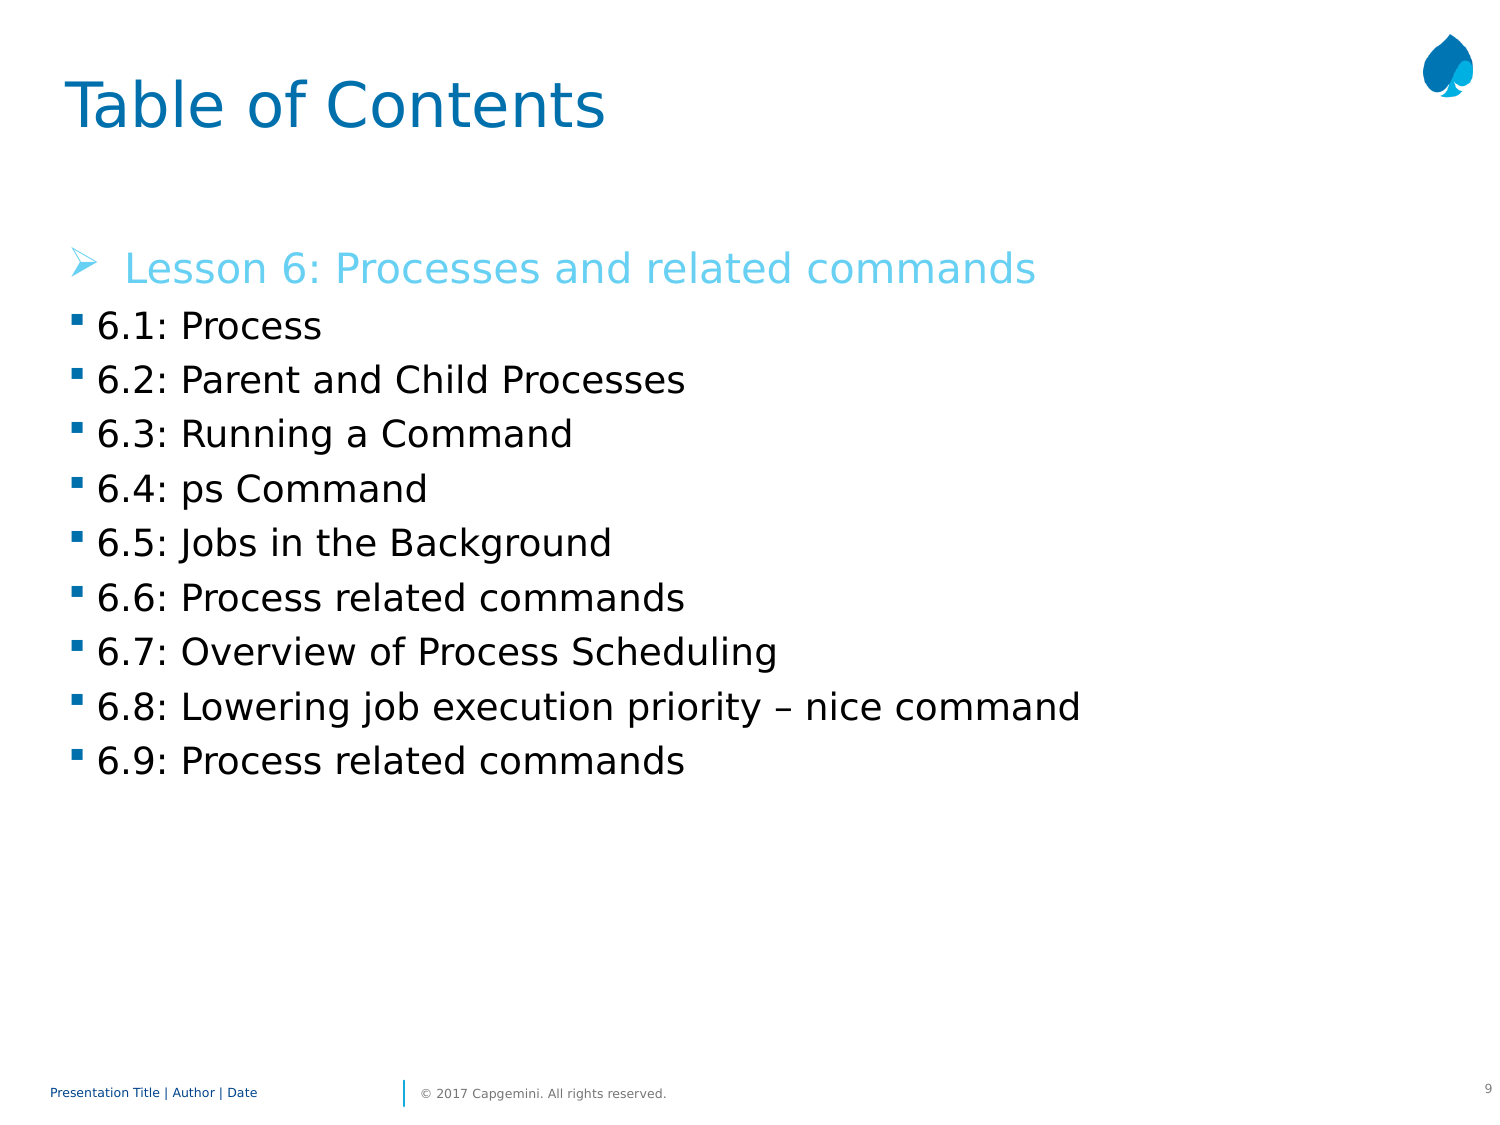

# Table of Contents
Lesson 6: Processes and related commands
6.1: Process
6.2: Parent and Child Processes
6.3: Running a Command
6.4: ps Command
6.5: Jobs in the Background
6.6: Process related commands
6.7: Overview of Process Scheduling
6.8: Lowering job execution priority – nice command
6.9: Process related commands